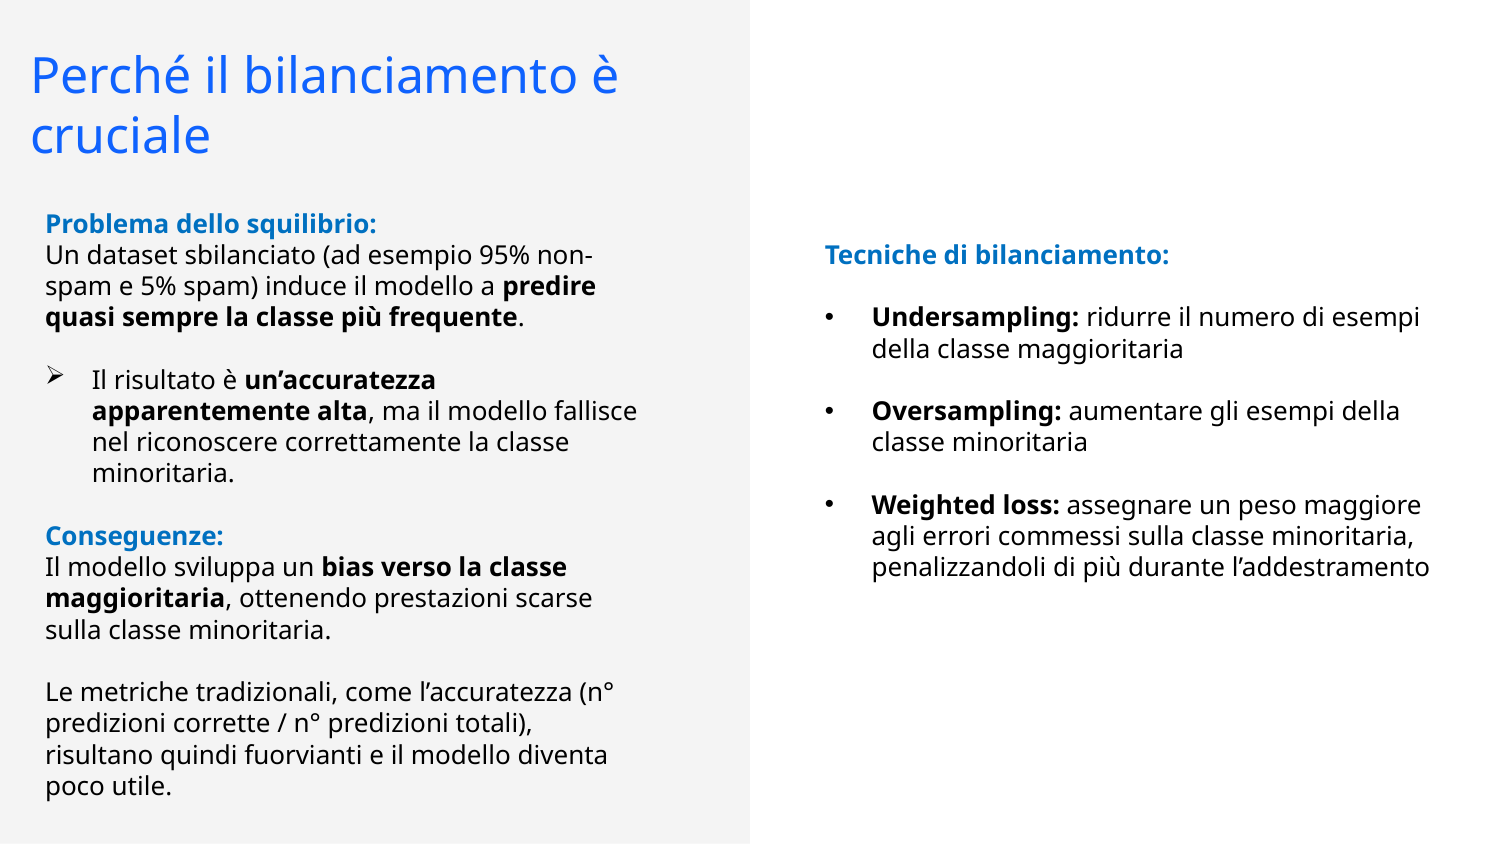

Perché il bilanciamento è cruciale
Problema dello squilibrio:
Un dataset sbilanciato (ad esempio 95% non-spam e 5% spam) induce il modello a predire quasi sempre la classe più frequente.

Il risultato è un’accuratezza apparentemente alta, ma il modello fallisce nel riconoscere correttamente la classe minoritaria.

Conseguenze:
Il modello sviluppa un bias verso la classe maggioritaria, ottenendo prestazioni scarse sulla classe minoritaria.

Le metriche tradizionali, come l’accuratezza (n° predizioni corrette / n° predizioni totali), risultano quindi fuorvianti e il modello diventa poco utile.
Tecniche di bilanciamento:

Undersampling: ridurre il numero di esempi della classe maggioritaria

Oversampling: aumentare gli esempi della classe minoritaria

Weighted loss: assegnare un peso maggiore agli errori commessi sulla classe minoritaria, penalizzandoli di più durante l’addestramento